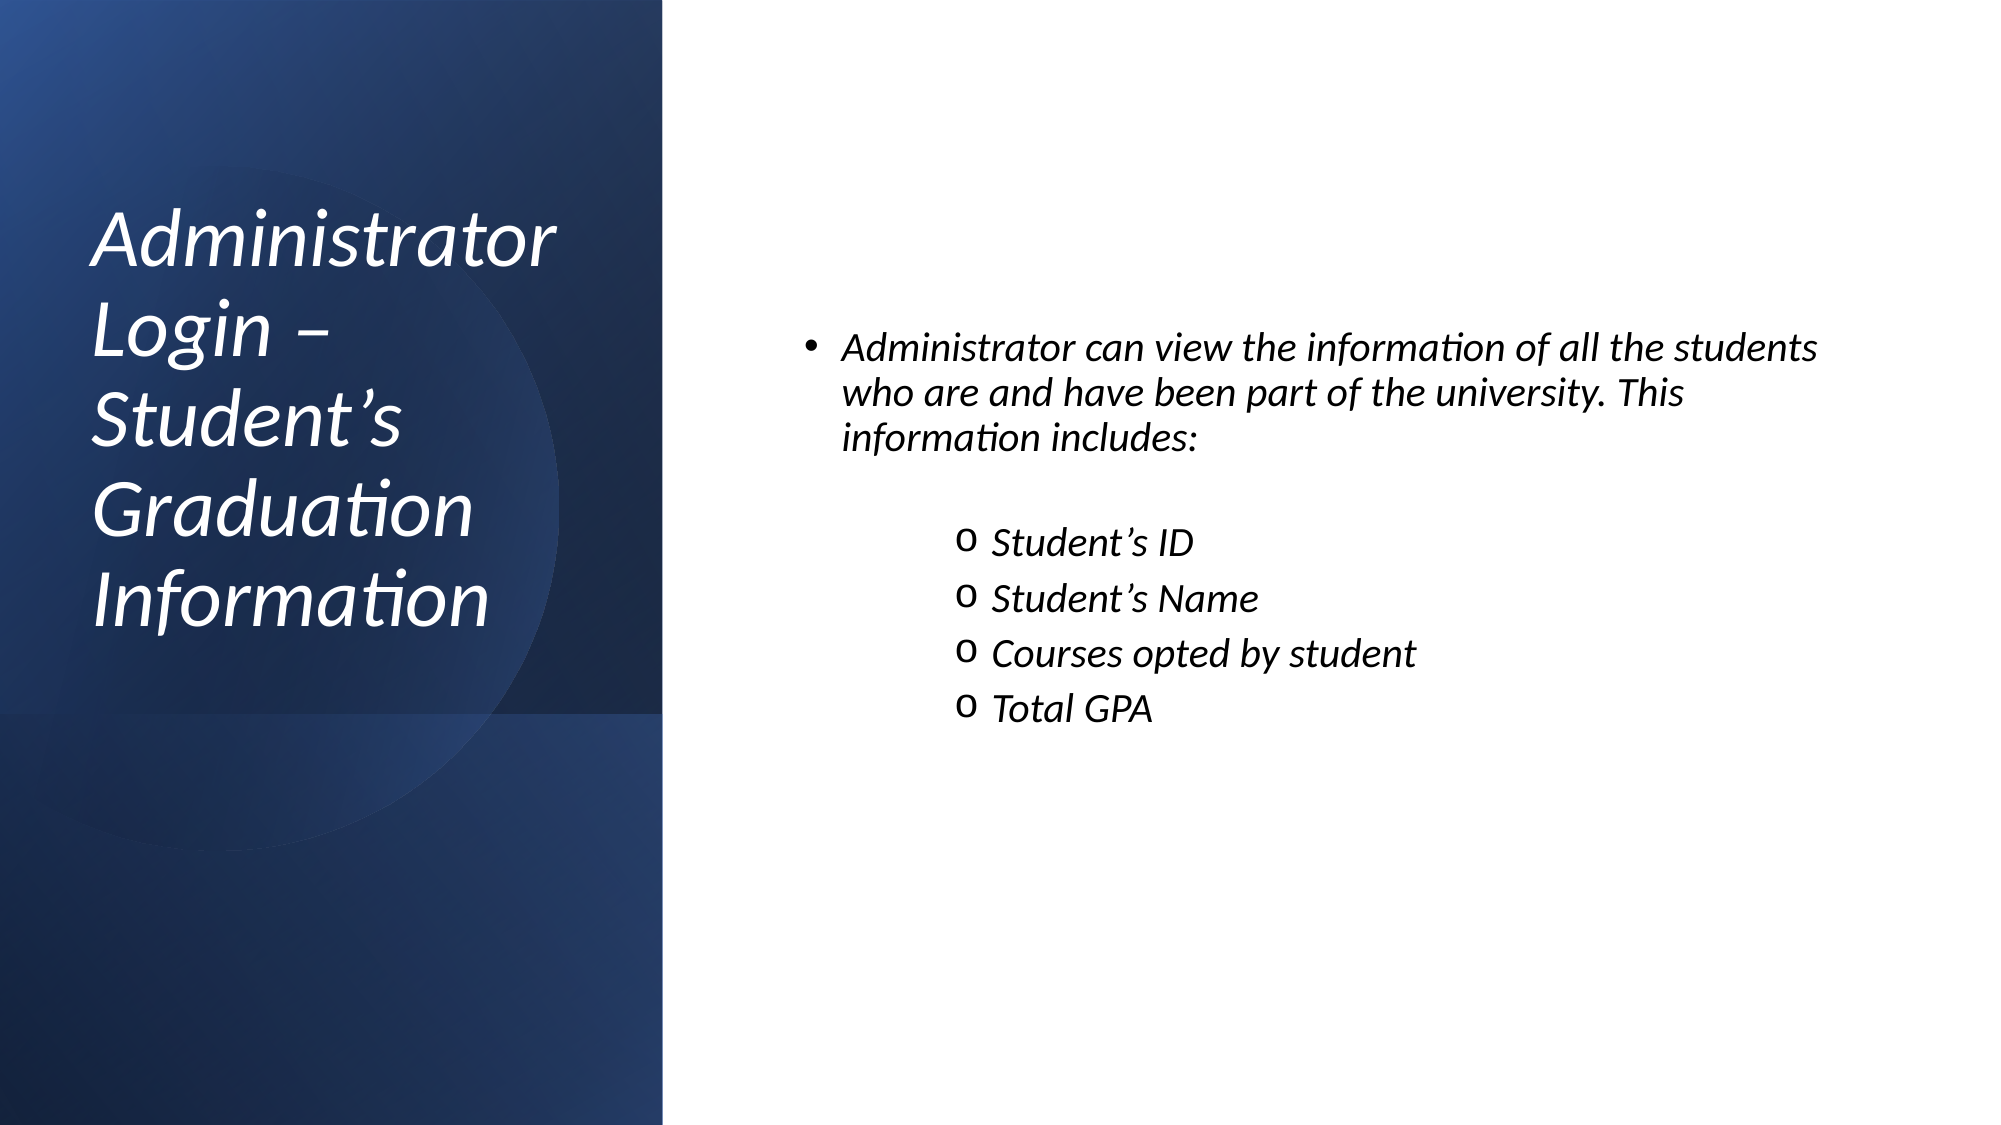

# Administrator Login – Student’s Graduation Information
Administrator can view the information of all the students who are and have been part of the university. This information includes:
Student’s ID
Student’s Name
Courses opted by student
Total GPA